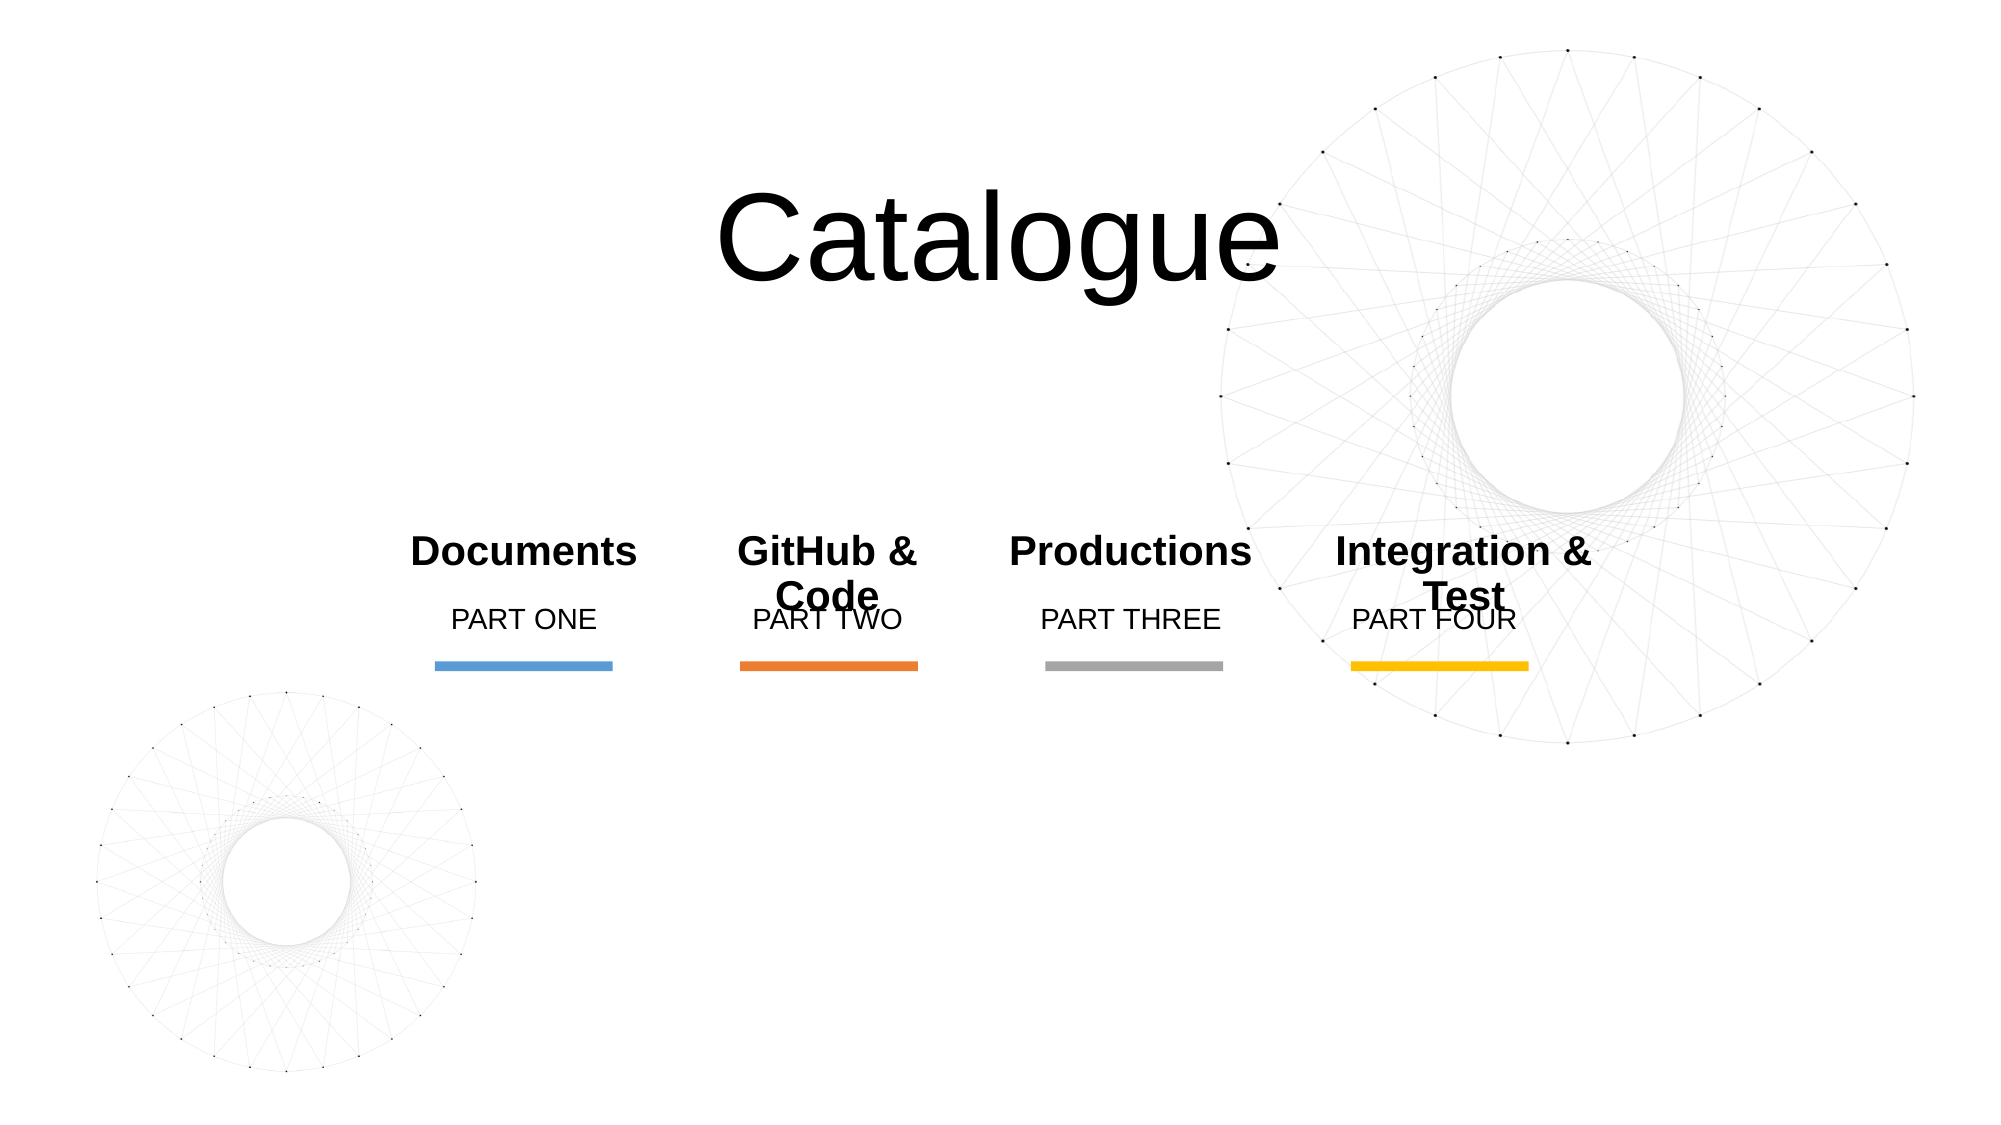

Catalogue

GitHub & Code
Productions
Integration & Test

Documents
PART TWO
PART THREE
PART FOUR
PART ONE